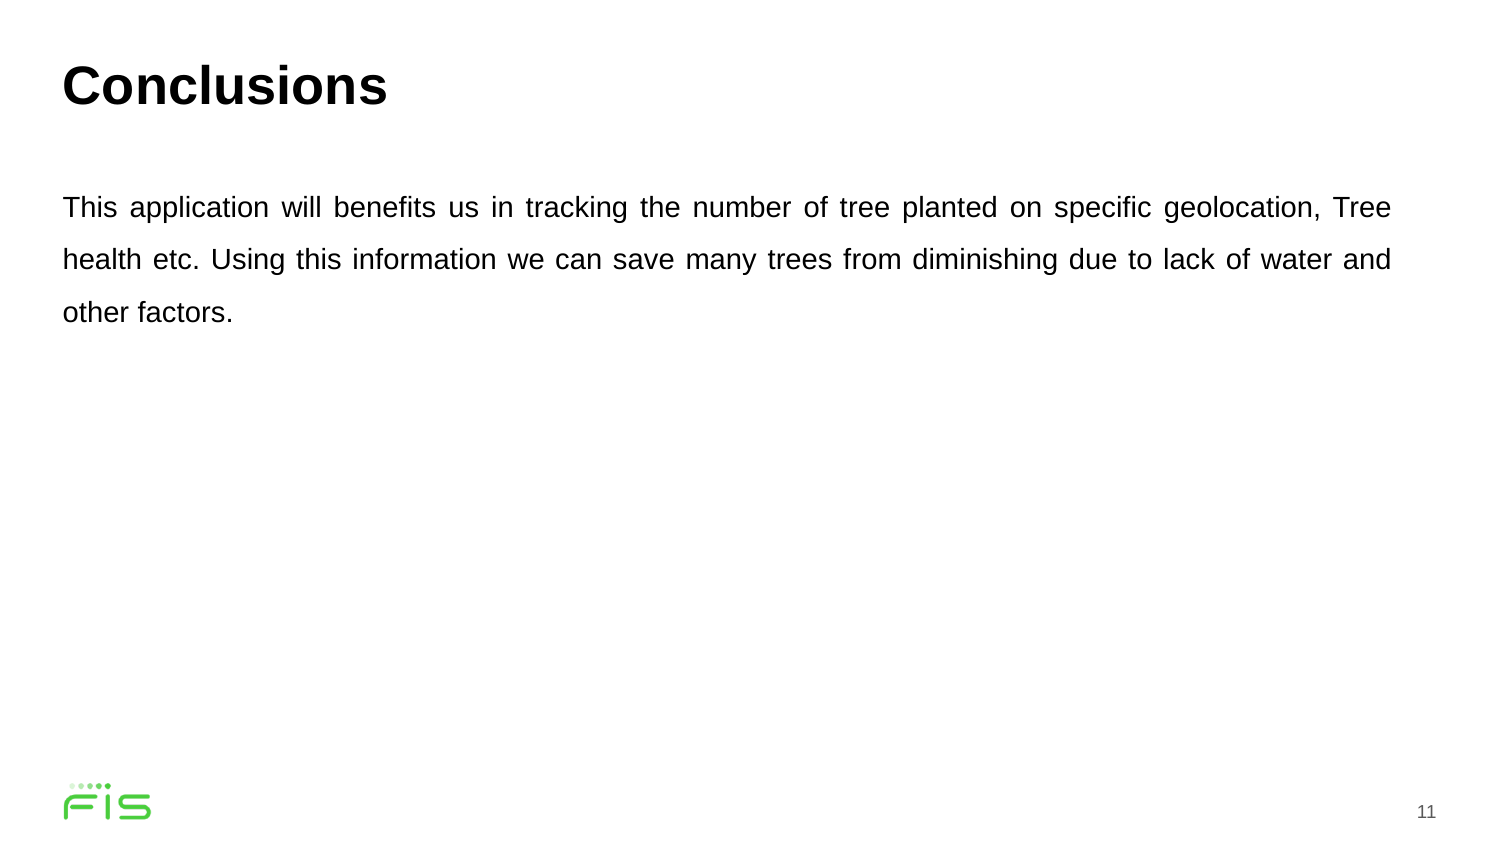

# Conclusions
This application will benefits us in tracking the number of tree planted on specific geolocation, Tree health etc. Using this information we can save many trees from diminishing due to lack of water and other factors.
11